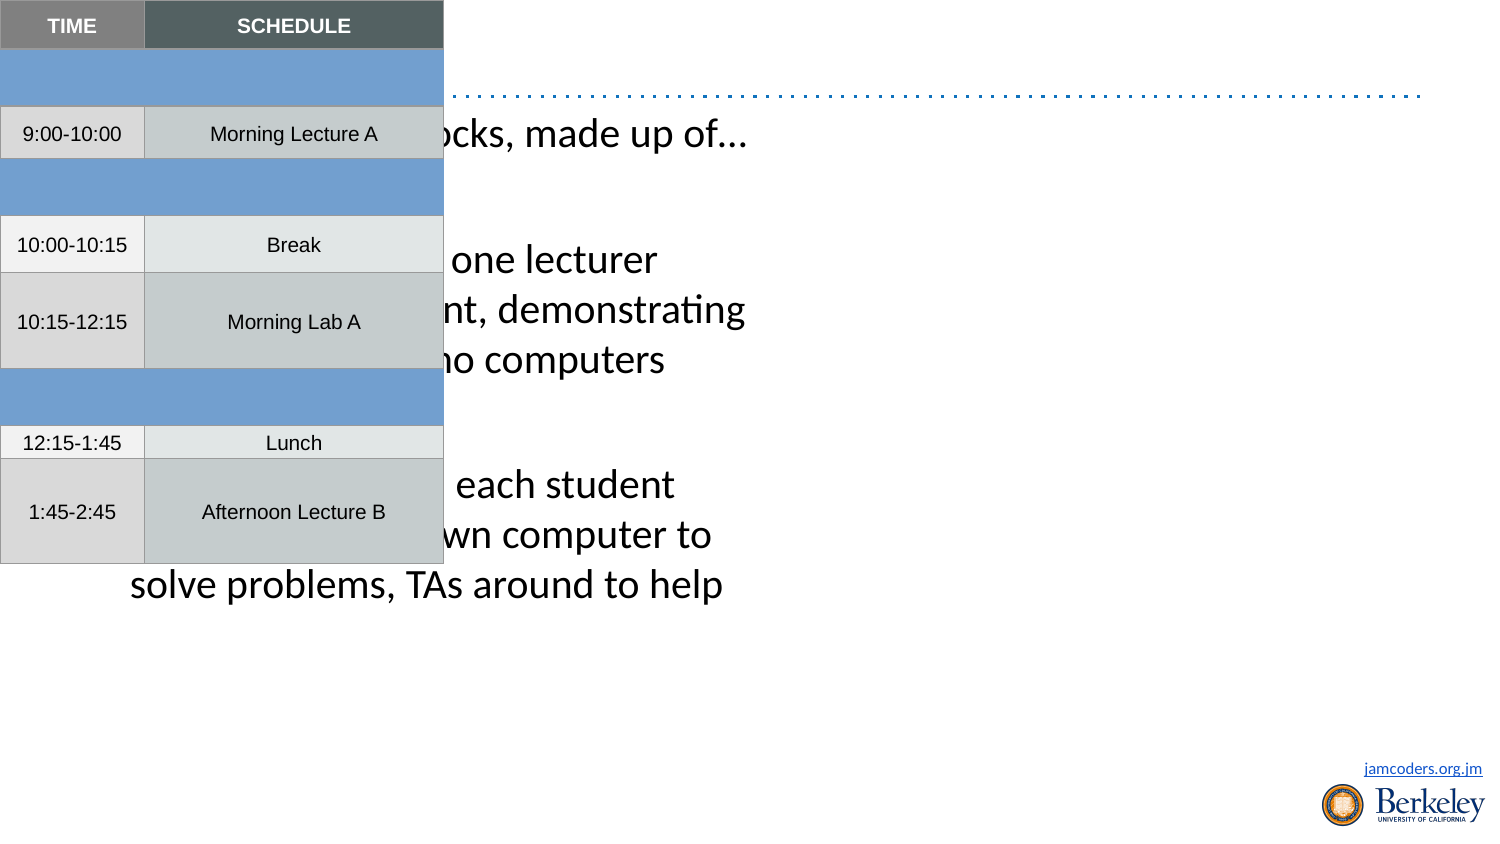

# Day Structure
Morning/Afternoon blocks, made up of…

Lecture: big room, one lecturer teaching at the front, demonstrating on the computer, no computers

Lab: smaller room, each student working on their own computer to solve problems, TAs around to help
| TIME | SCHEDULE |
| --- | --- |
|  |  |
| 9:00-10:00 | Morning Lecture A |
|  |  |
| 10:00-10:15 | Break |
| 10:15-12:15 | Morning Lab A |
|  |  |
| 12:15-1:45 | Lunch |
| 1:45-2:45 | Afternoon Lecture B |
|  |  |
| 2:45-3:00 | Break |
| 3:00-5:00 | Afternoon Lab B |
|  |  |